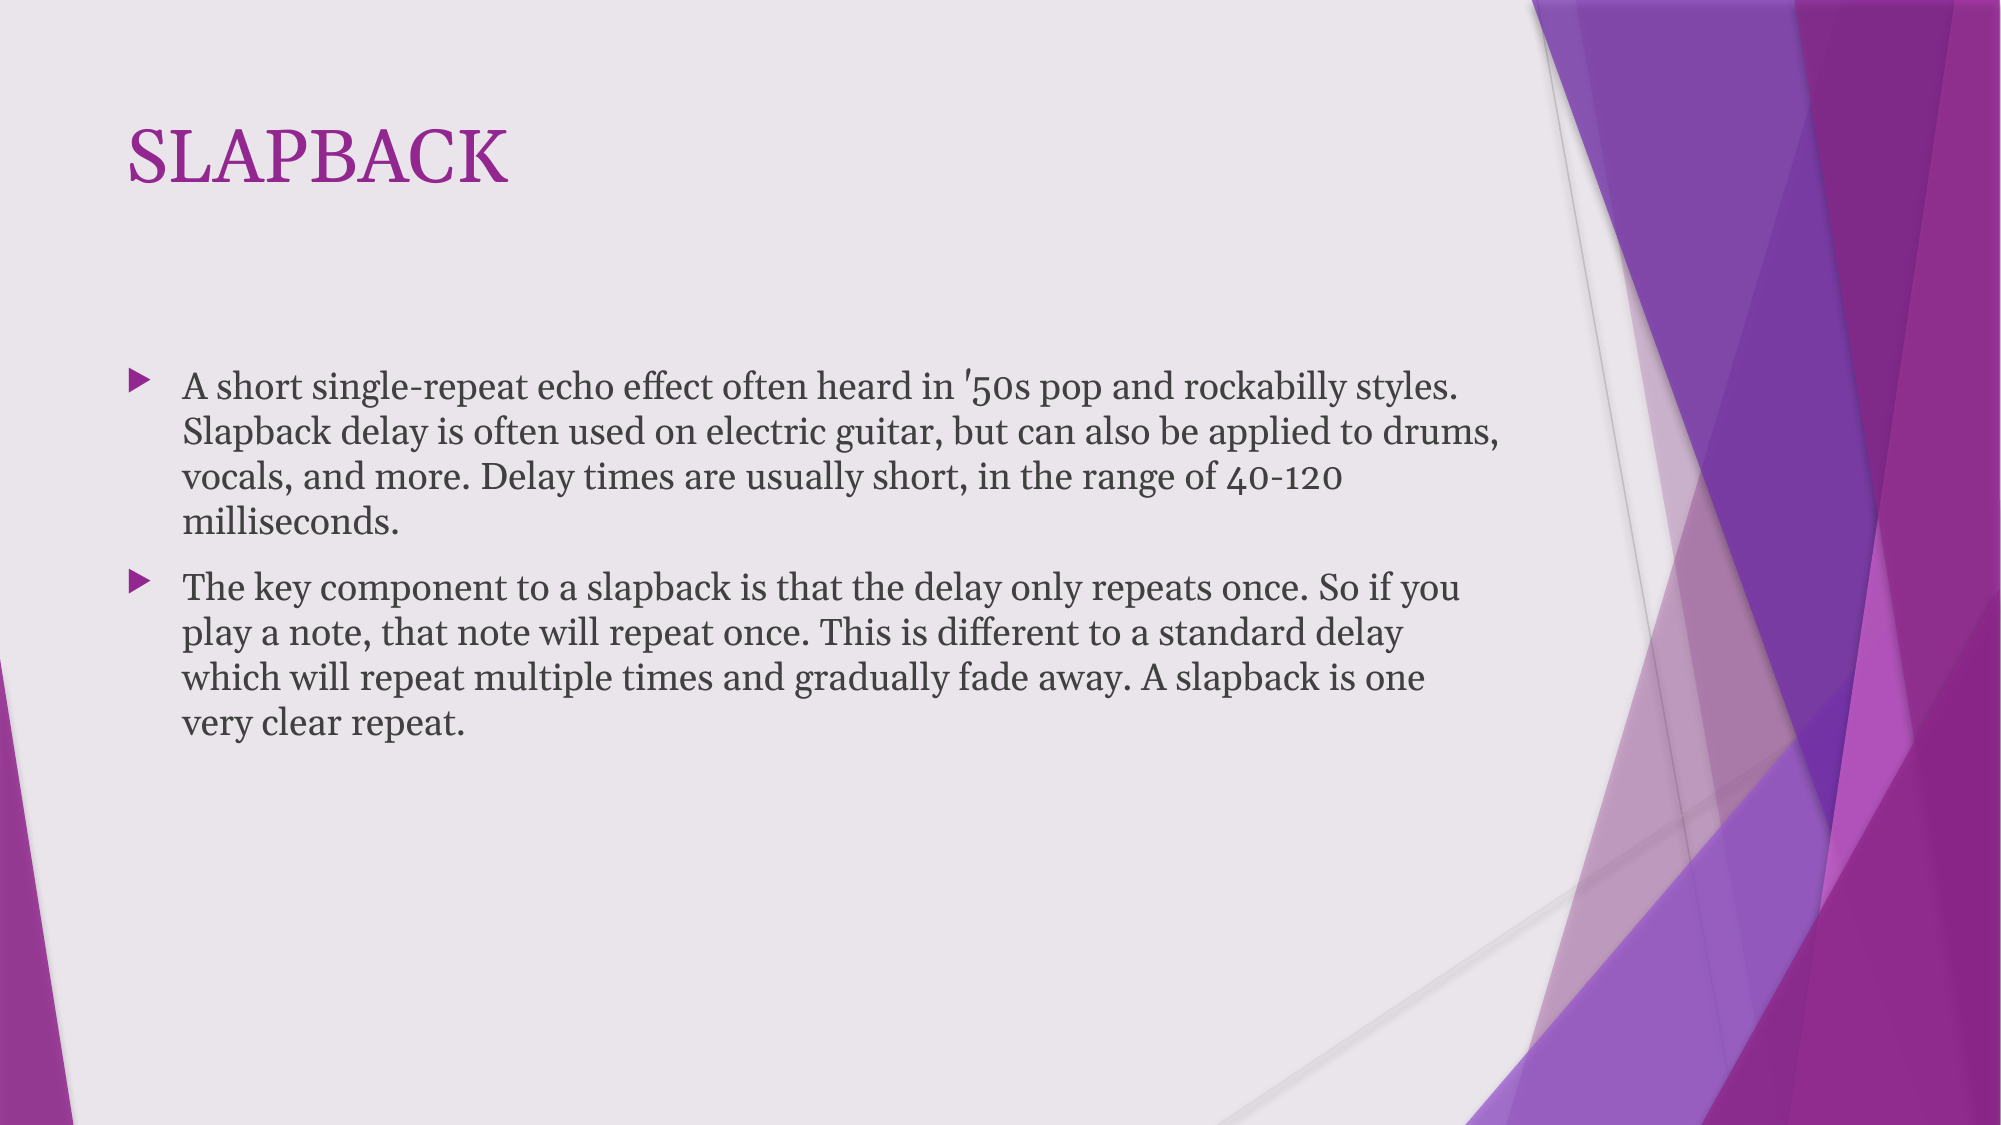

# SLAPBACK
A short single-repeat echo effect often heard in '50s pop and rockabilly styles. Slapback delay is often used on electric guitar, but can also be applied to drums, vocals, and more. Delay times are usually short, in the range of 40-120 milliseconds.
The key component to a slapback is that the delay only repeats once. So if you play a note, that note will repeat once. This is different to a standard delay which will repeat multiple times and gradually fade away. A slapback is one very clear repeat.